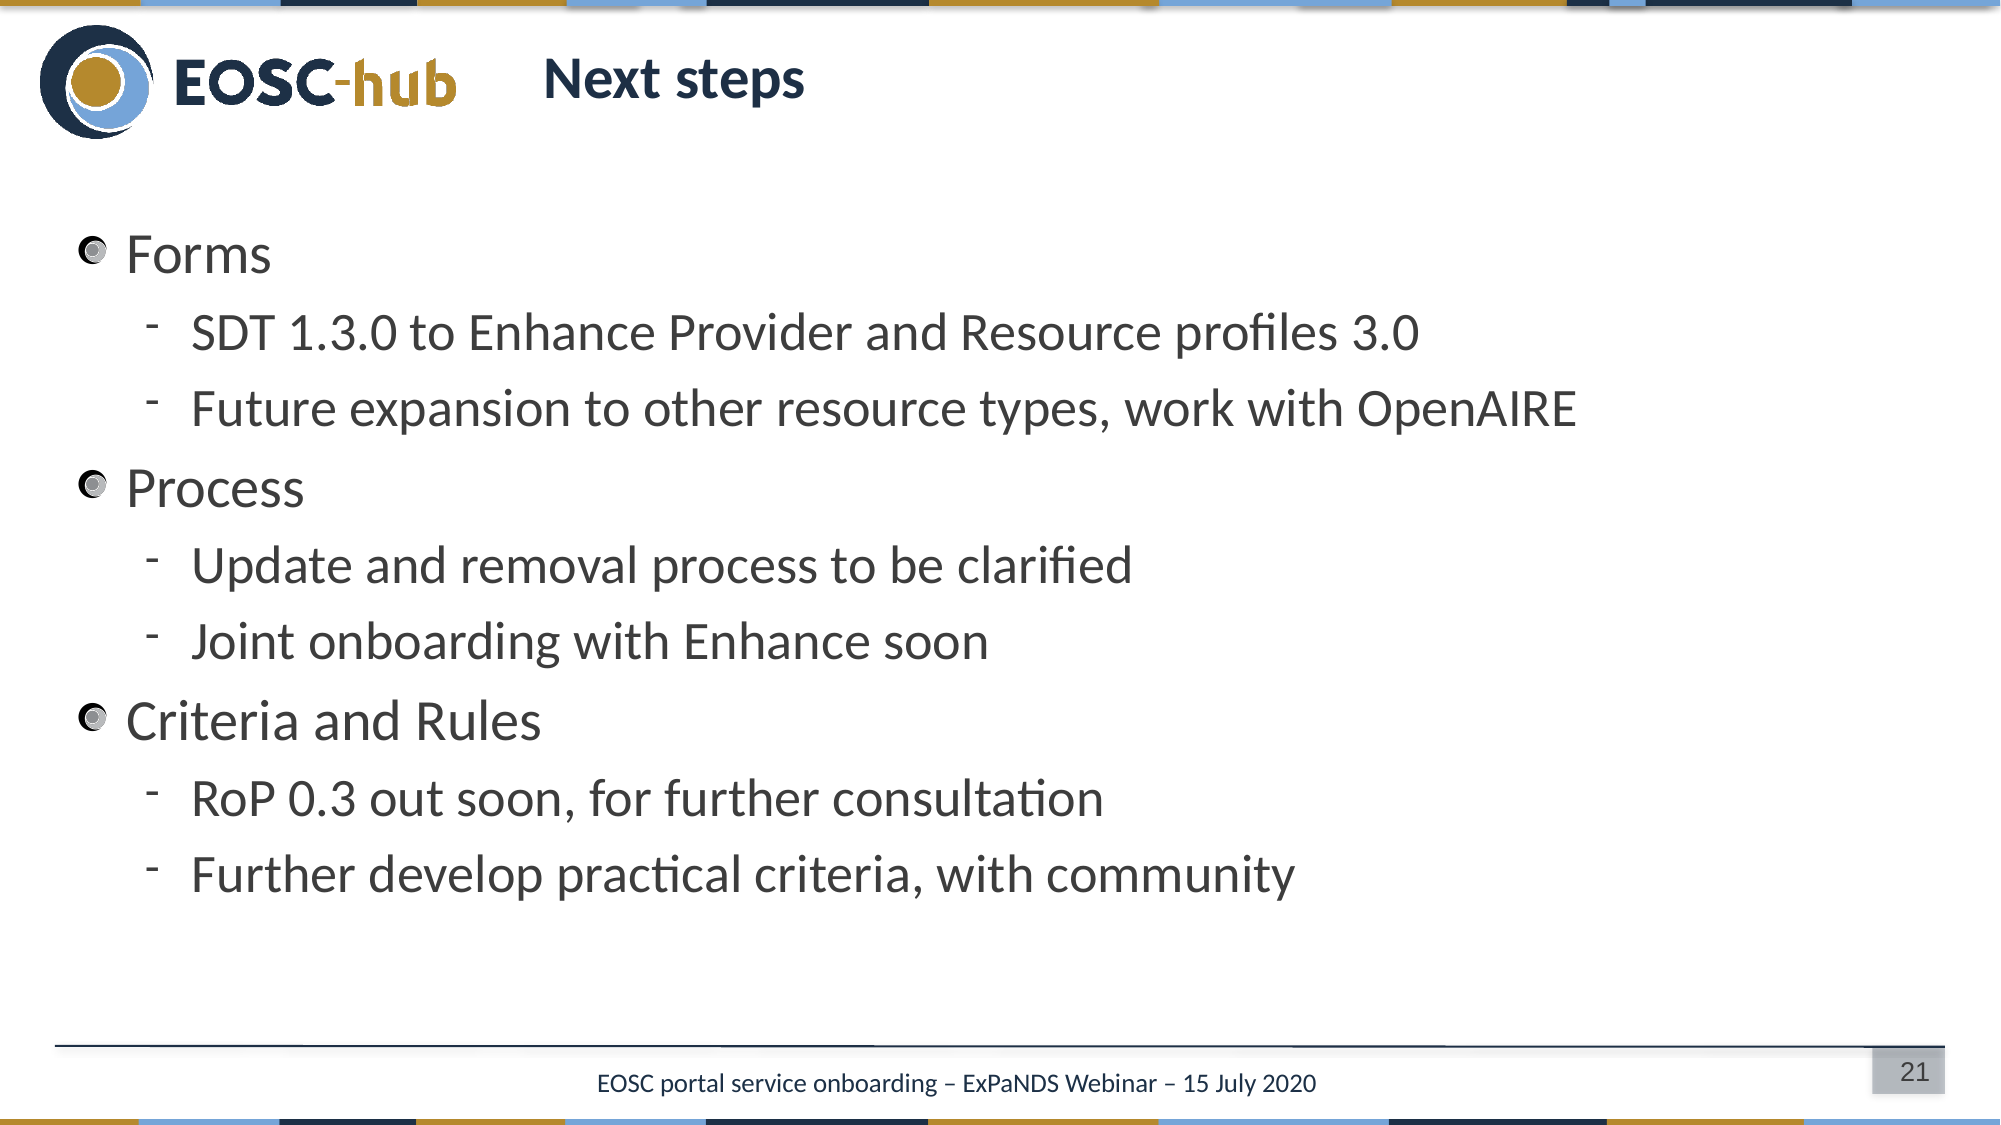

# Next steps
Forms
SDT 1.3.0 to Enhance Provider and Resource profiles 3.0
Future expansion to other resource types, work with OpenAIRE
Process
Update and removal process to be clarified
Joint onboarding with Enhance soon
Criteria and Rules
RoP 0.3 out soon, for further consultation
Further develop practical criteria, with community
21
EOSC portal service onboarding – ExPaNDS Webinar – 15 July 2020